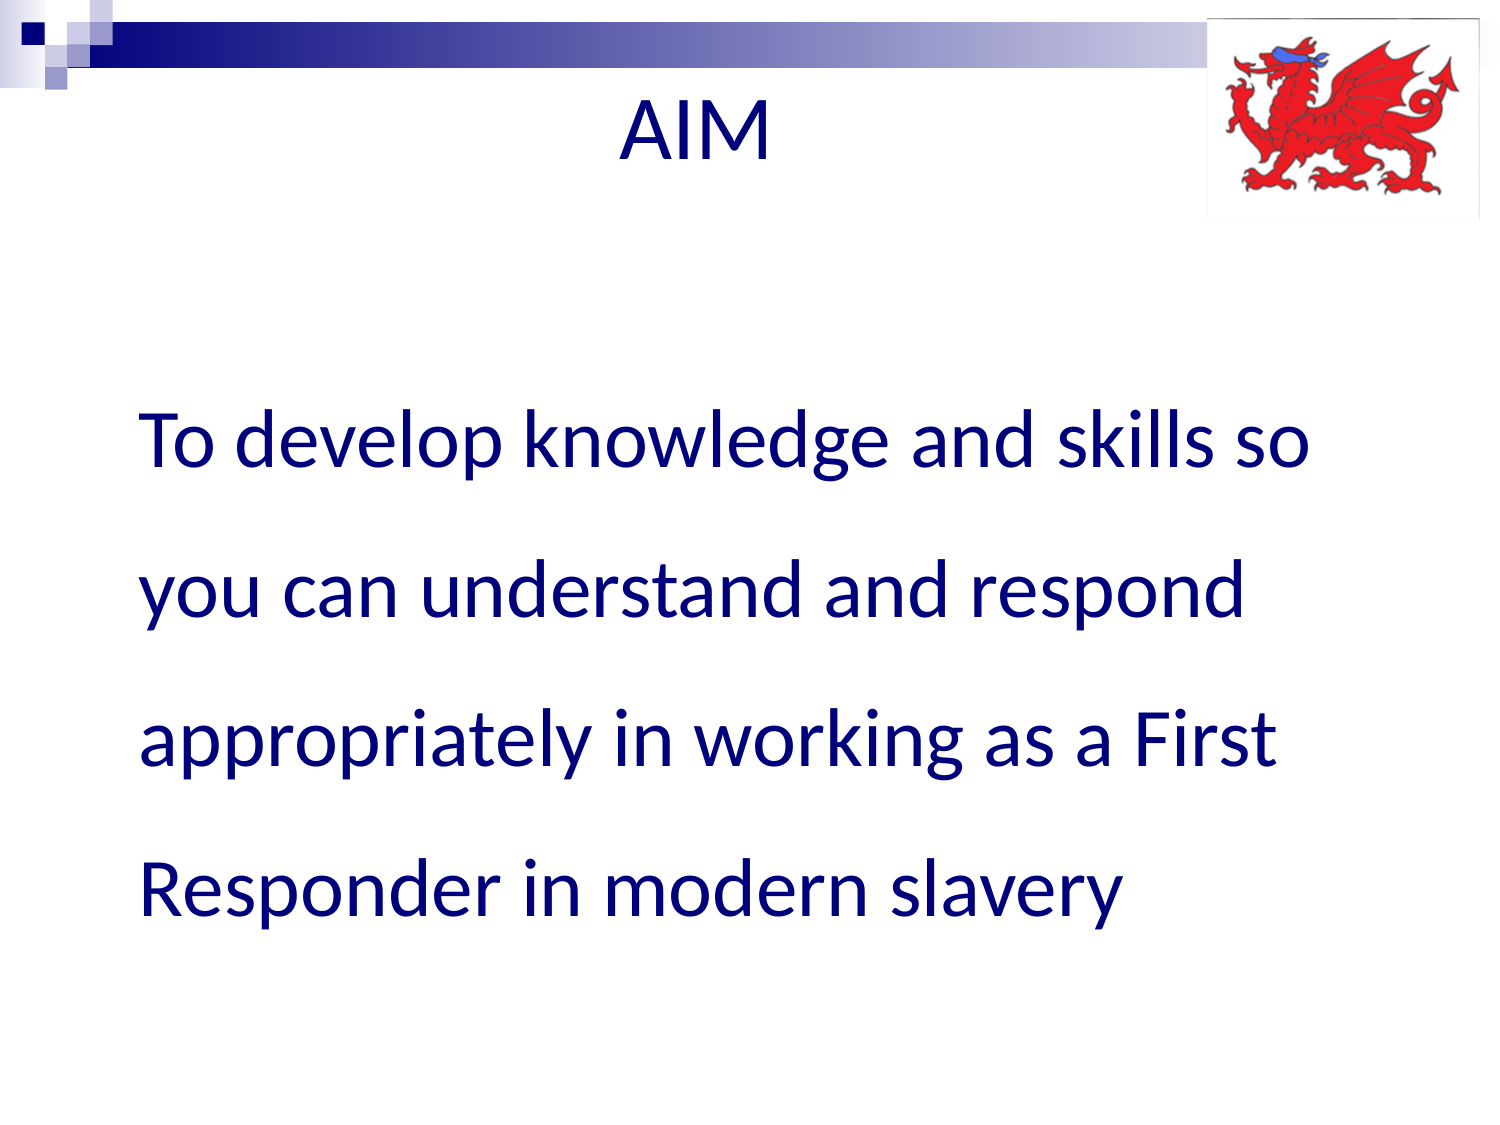

# AIM
To develop knowledge and skills so you can understand and respond appropriately in working as a First Responder in modern slavery